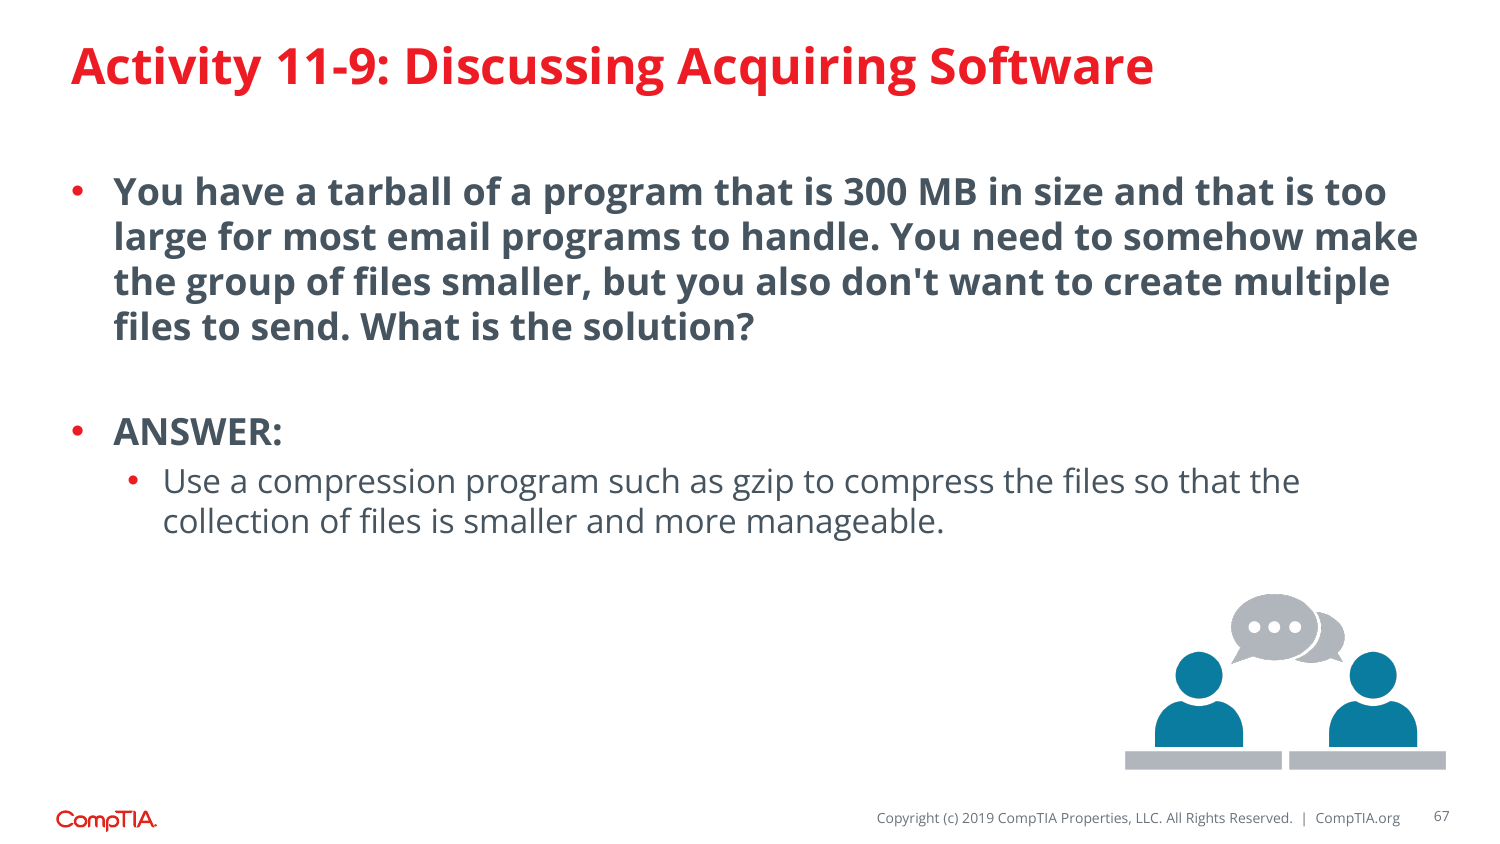

# Activity 11-9: Discussing Acquiring Software
You have a tarball of a program that is 300 MB in size and that is too large for most email programs to handle. You need to somehow make the group of files smaller, but you also don't want to create multiple files to send. What is the solution?

ANSWER:
Use a compression program such as gzip to compress the files so that the collection of files is smaller and more manageable.

67